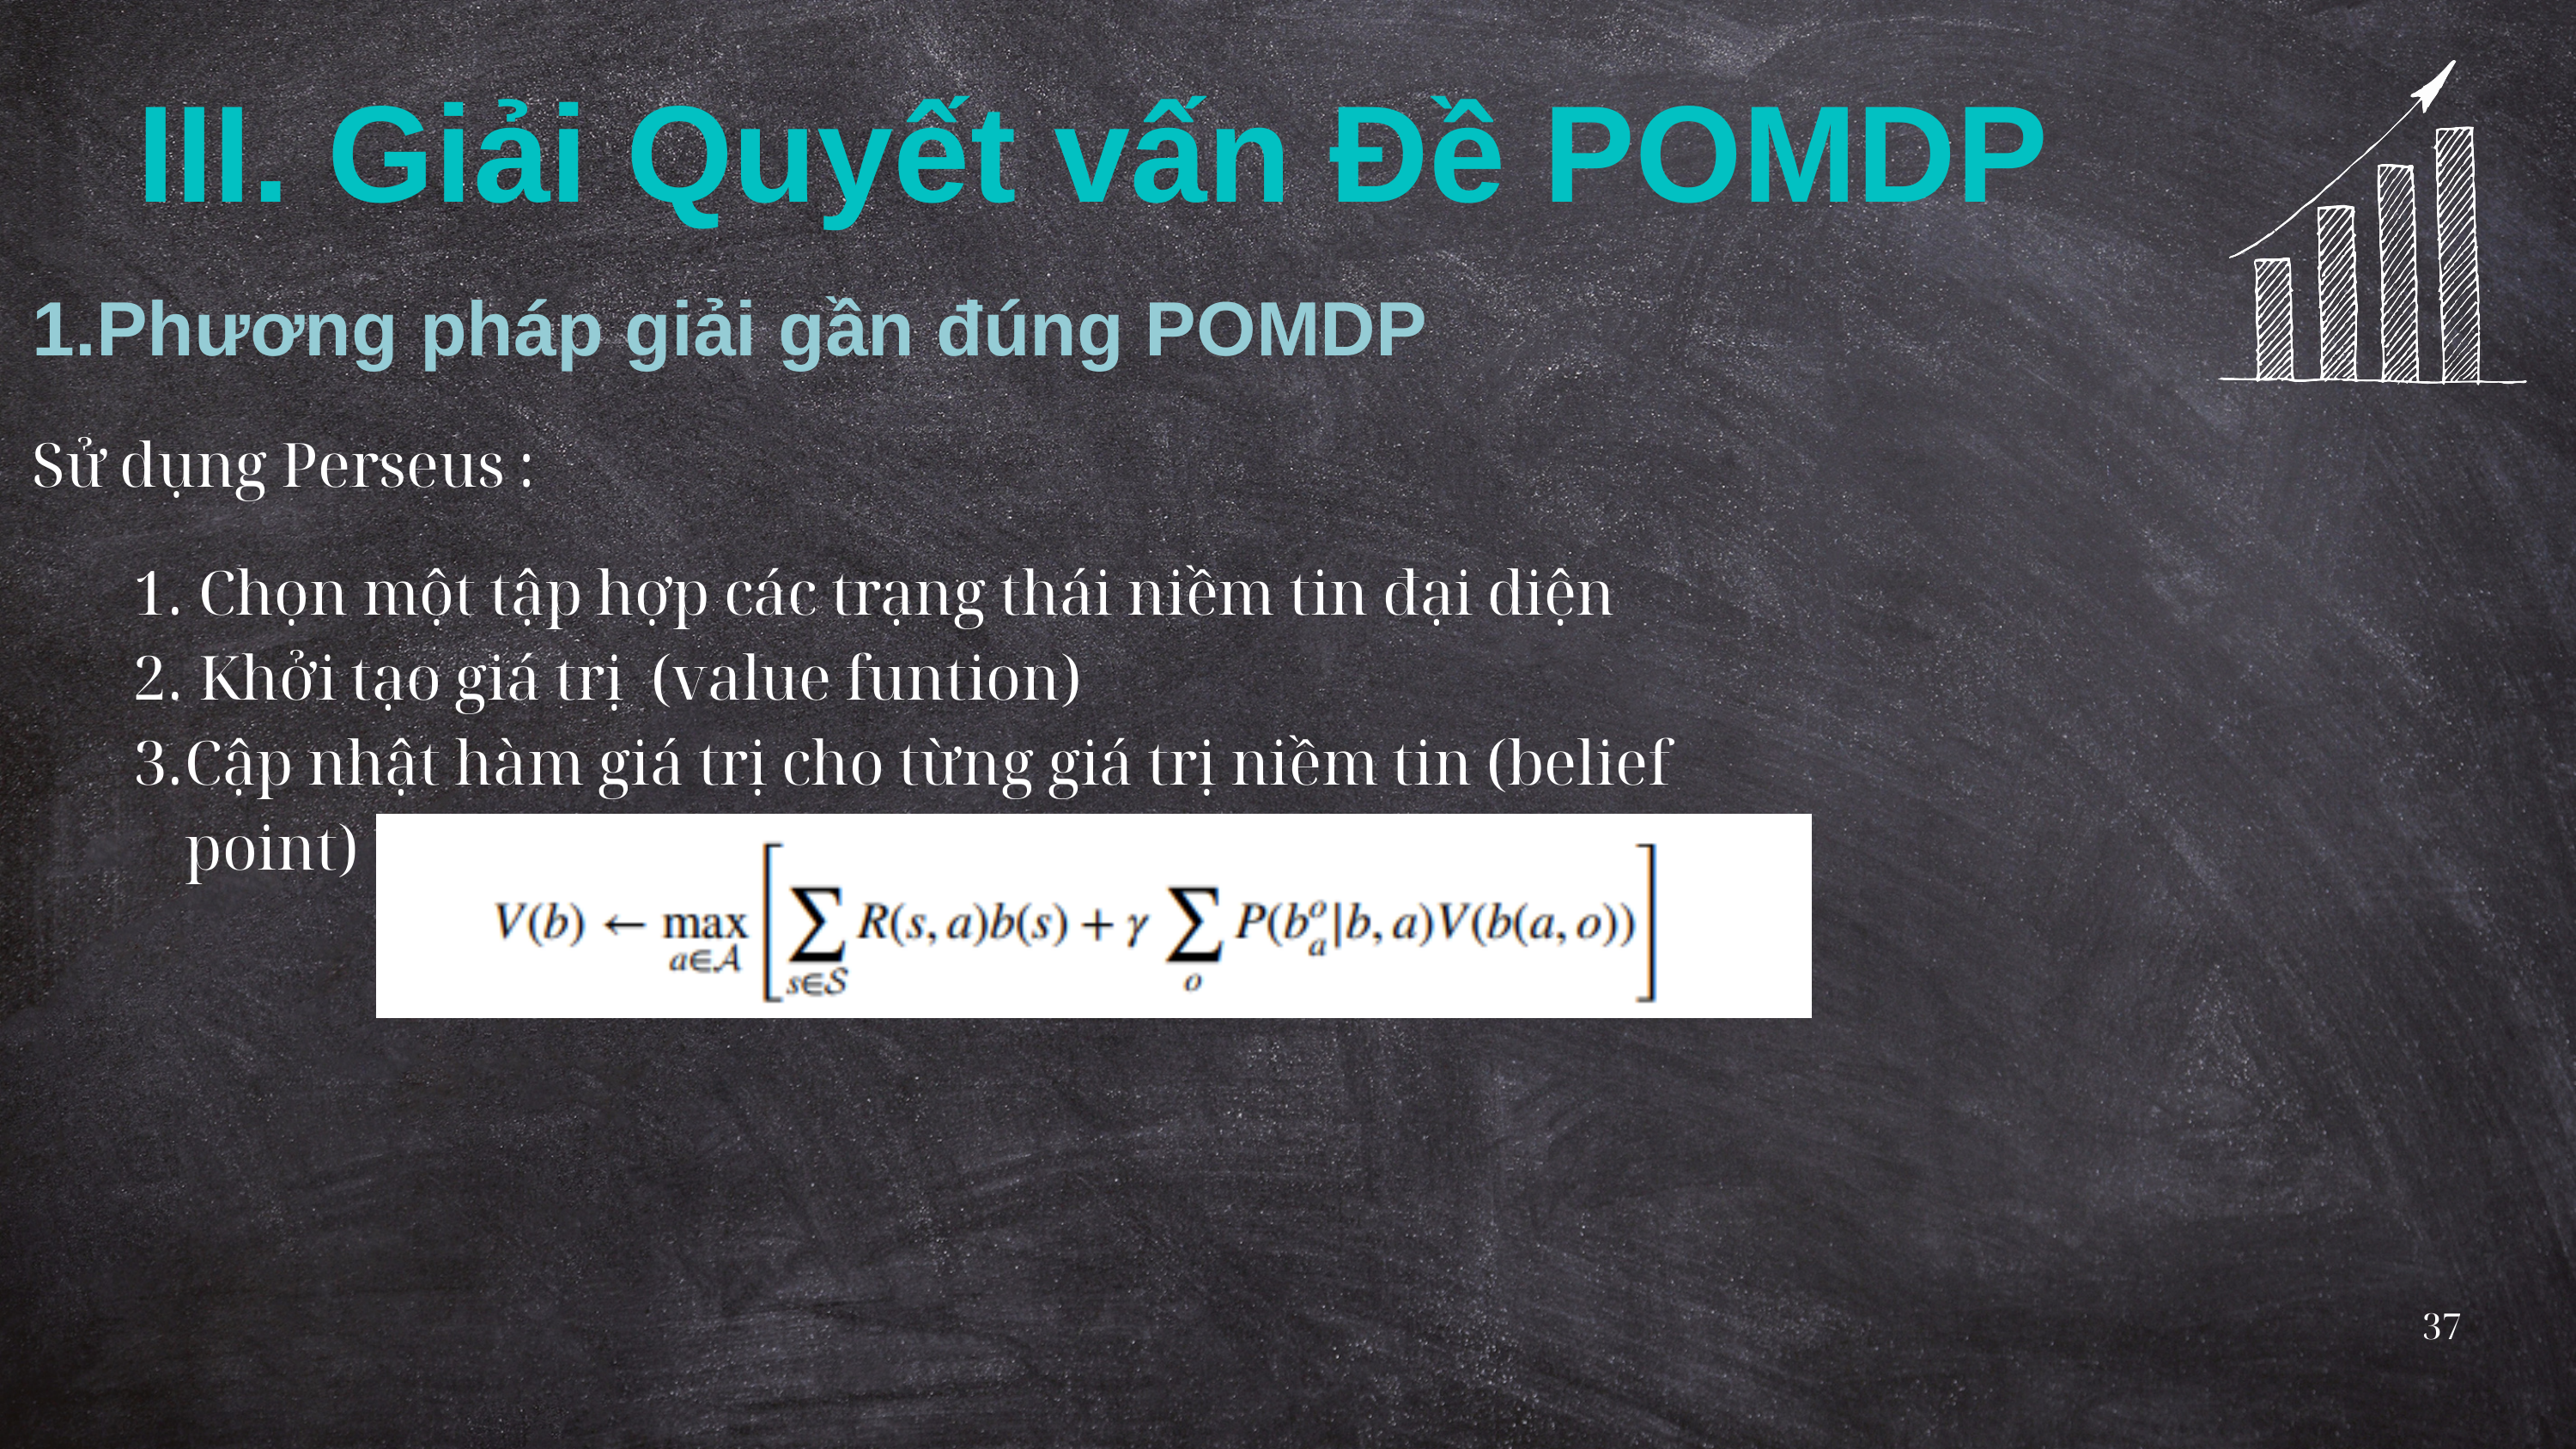

III. Giải Quyết vấn Đề POMDP

1.Phương pháp giải gần đúng POMDP
Sử dụng Perseus :
 Chọn một tập hợp các trạng thái niềm tin đại diện
 Khởi tạo giá trị  (value funtion)
Cập nhật hàm giá trị cho từng giá trị niềm tin (belief point)

37